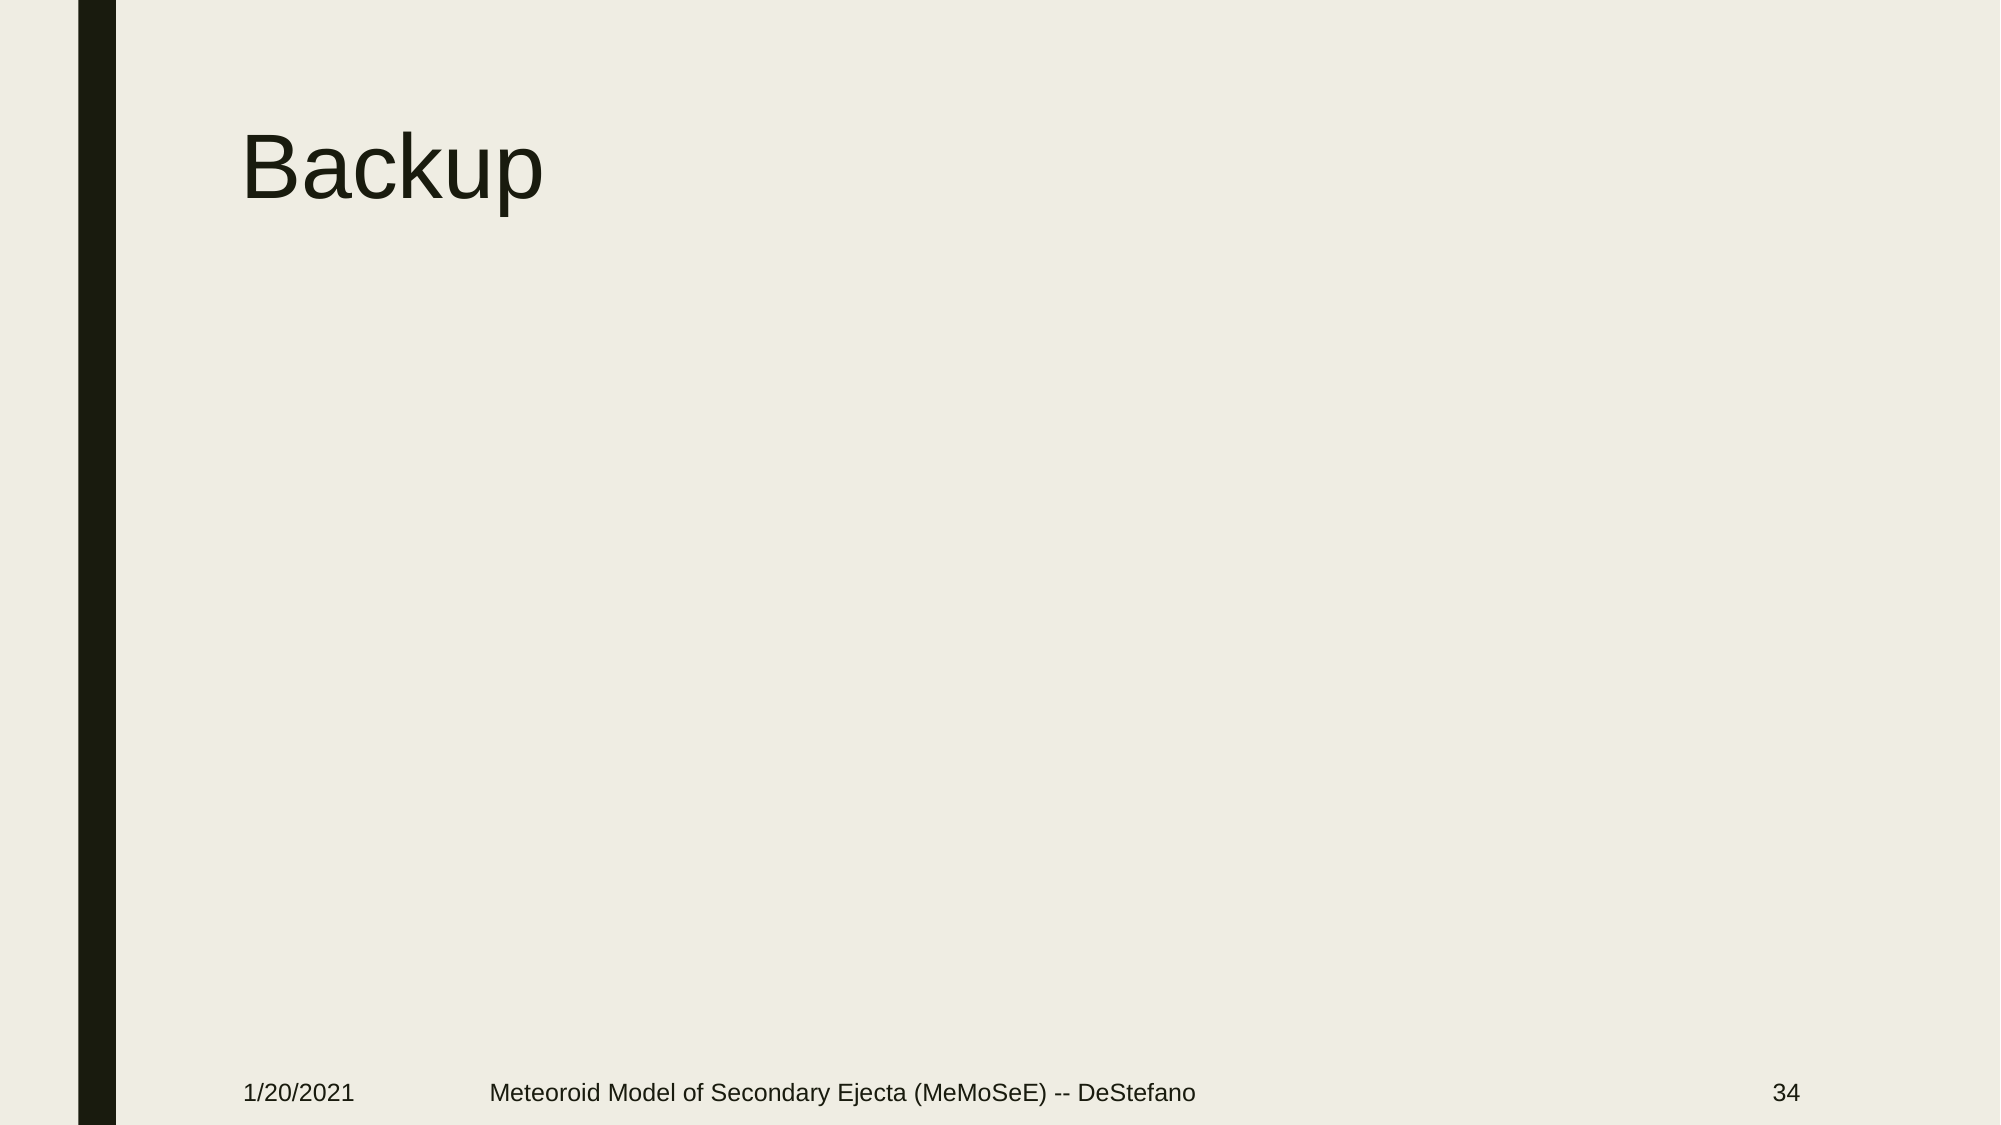

# Backup
1/20/2021
Meteoroid Model of Secondary Ejecta (MeMoSeE) -- DeStefano
34